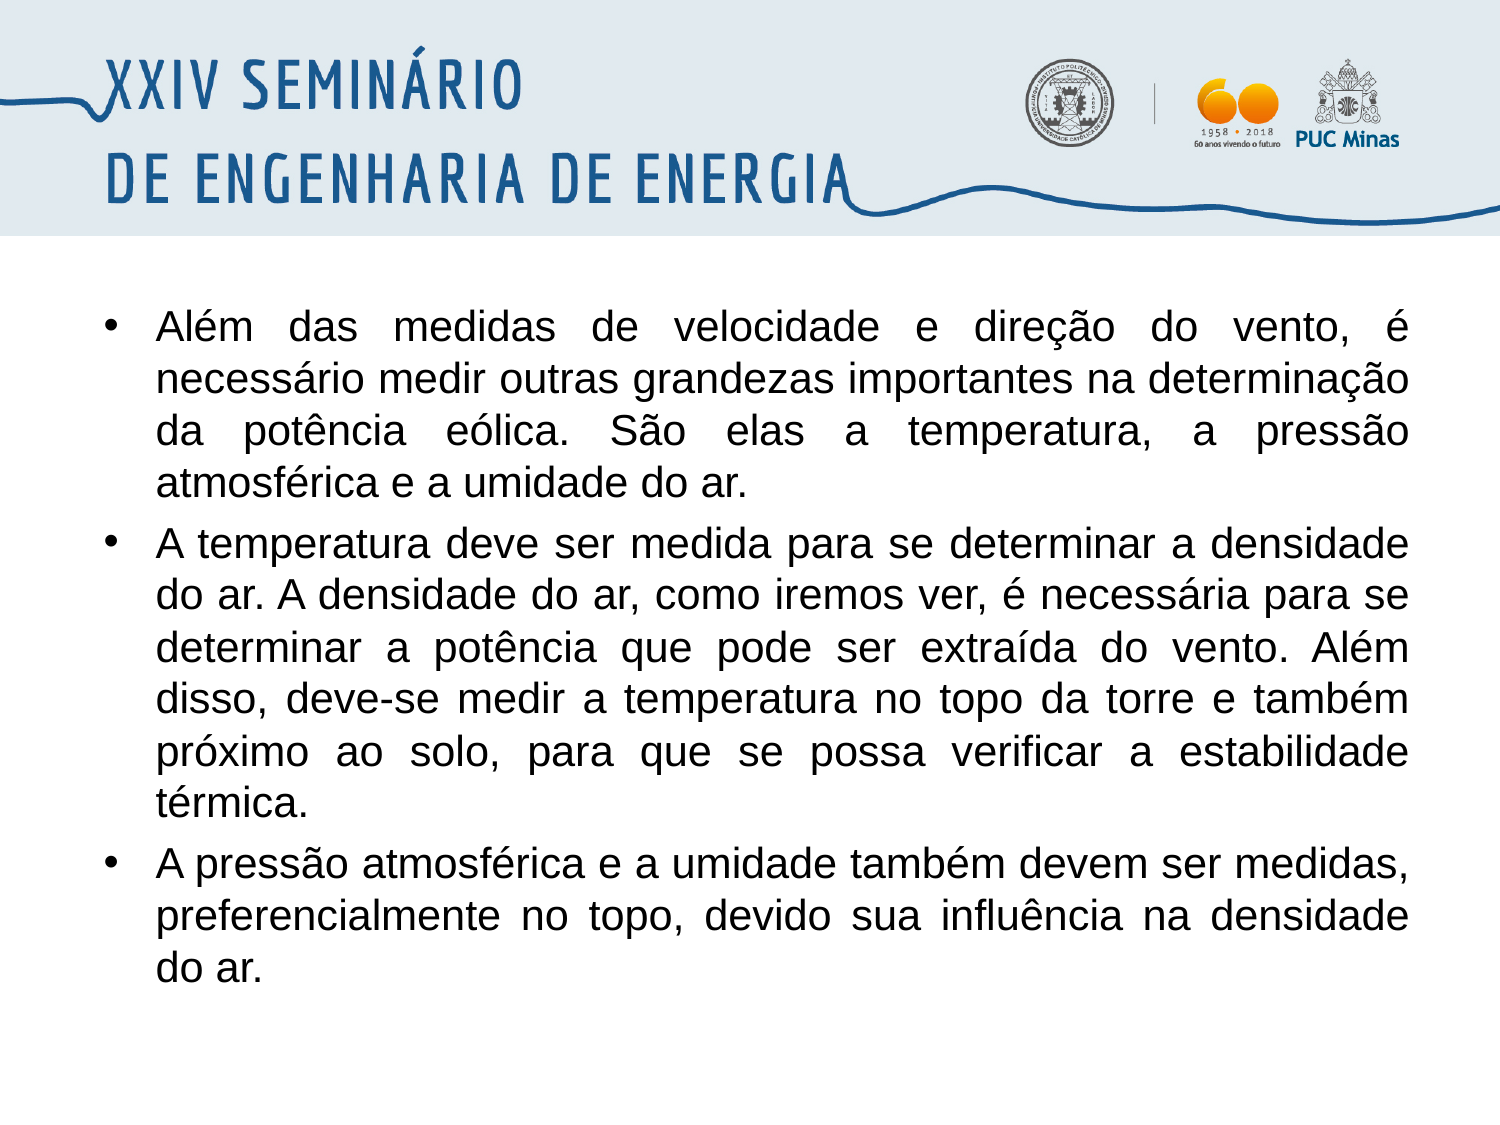

Além das medidas de velocidade e direção do vento, é necessário medir outras grandezas importantes na determinação da potência eólica. São elas a temperatura, a pressão atmosférica e a umidade do ar.
A temperatura deve ser medida para se determinar a densidade do ar. A densidade do ar, como iremos ver, é necessária para se determinar a potência que pode ser extraída do vento. Além disso, deve-se medir a temperatura no topo da torre e também próximo ao solo, para que se possa verificar a estabilidade térmica.
A pressão atmosférica e a umidade também devem ser medidas, preferencialmente no topo, devido sua influência na densidade do ar.